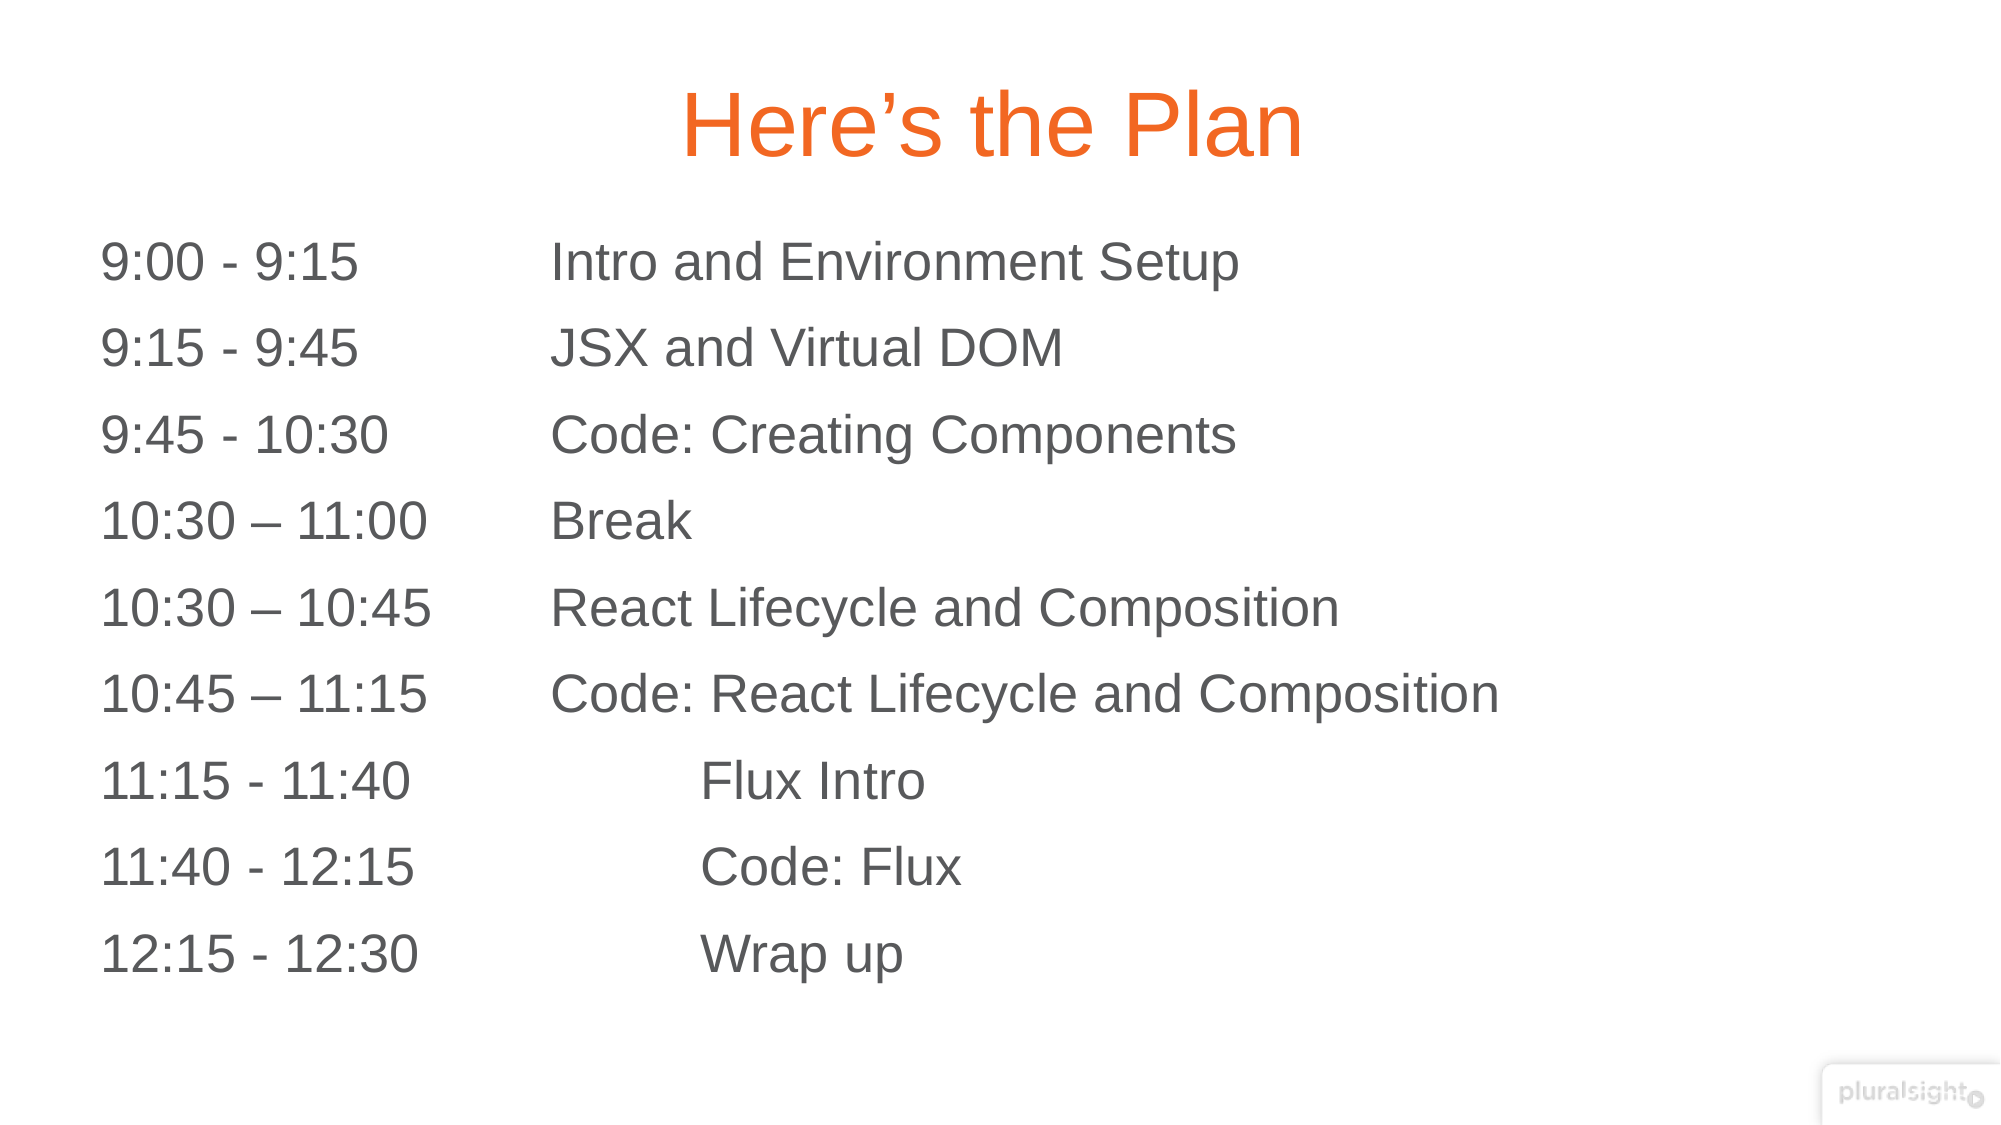

# Here’s the Plan
9:00 - 9:15 		Intro and Environment Setup
9:15 - 9:45		JSX and Virtual DOM
9:45 - 10:30		Code: Creating Components
10:30 – 11:00	Break
10:30 – 10:45	React Lifecycle and Composition
10:45 – 11:15	Code: React Lifecycle and Composition
11:15 - 11:40		Flux Intro
11:40 - 12:15		Code: Flux
12:15 - 12:30		Wrap up